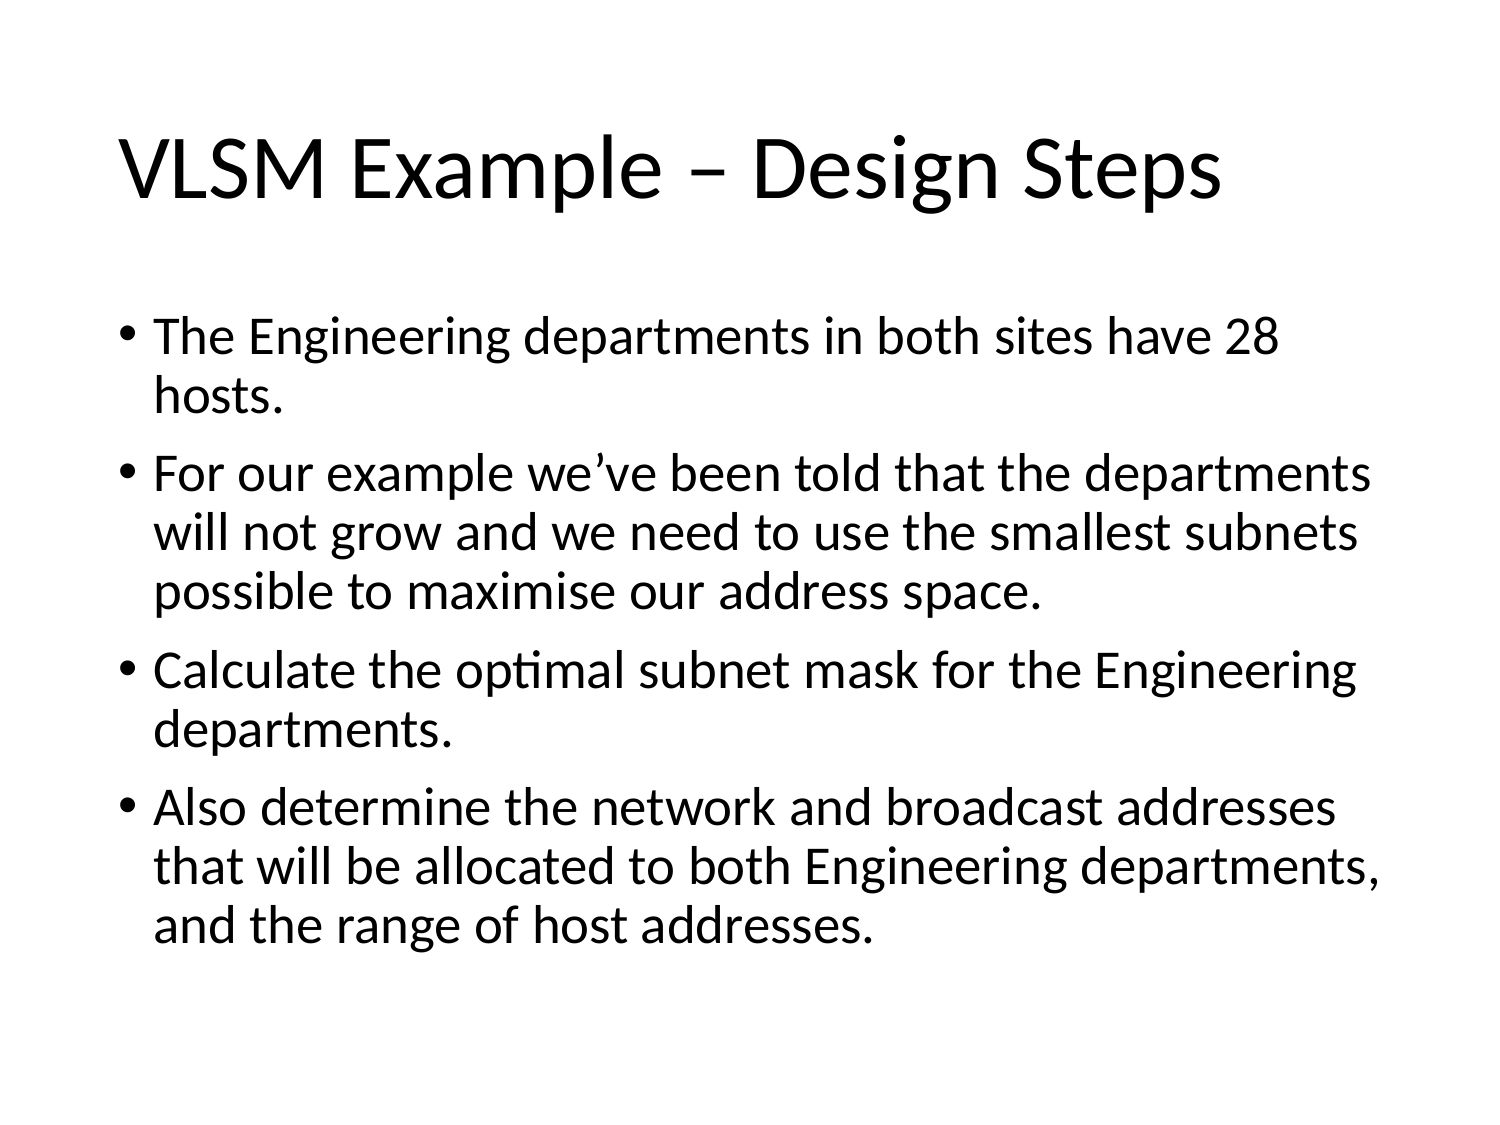

# VLSM Example – Design Steps
The Engineering departments in both sites have 28 hosts.
For our example we’ve been told that the departments will not grow and we need to use the smallest subnets possible to maximise our address space.
Calculate the optimal subnet mask for the Engineering departments.
Also determine the network and broadcast addresses that will be allocated to both Engineering departments, and the range of host addresses.